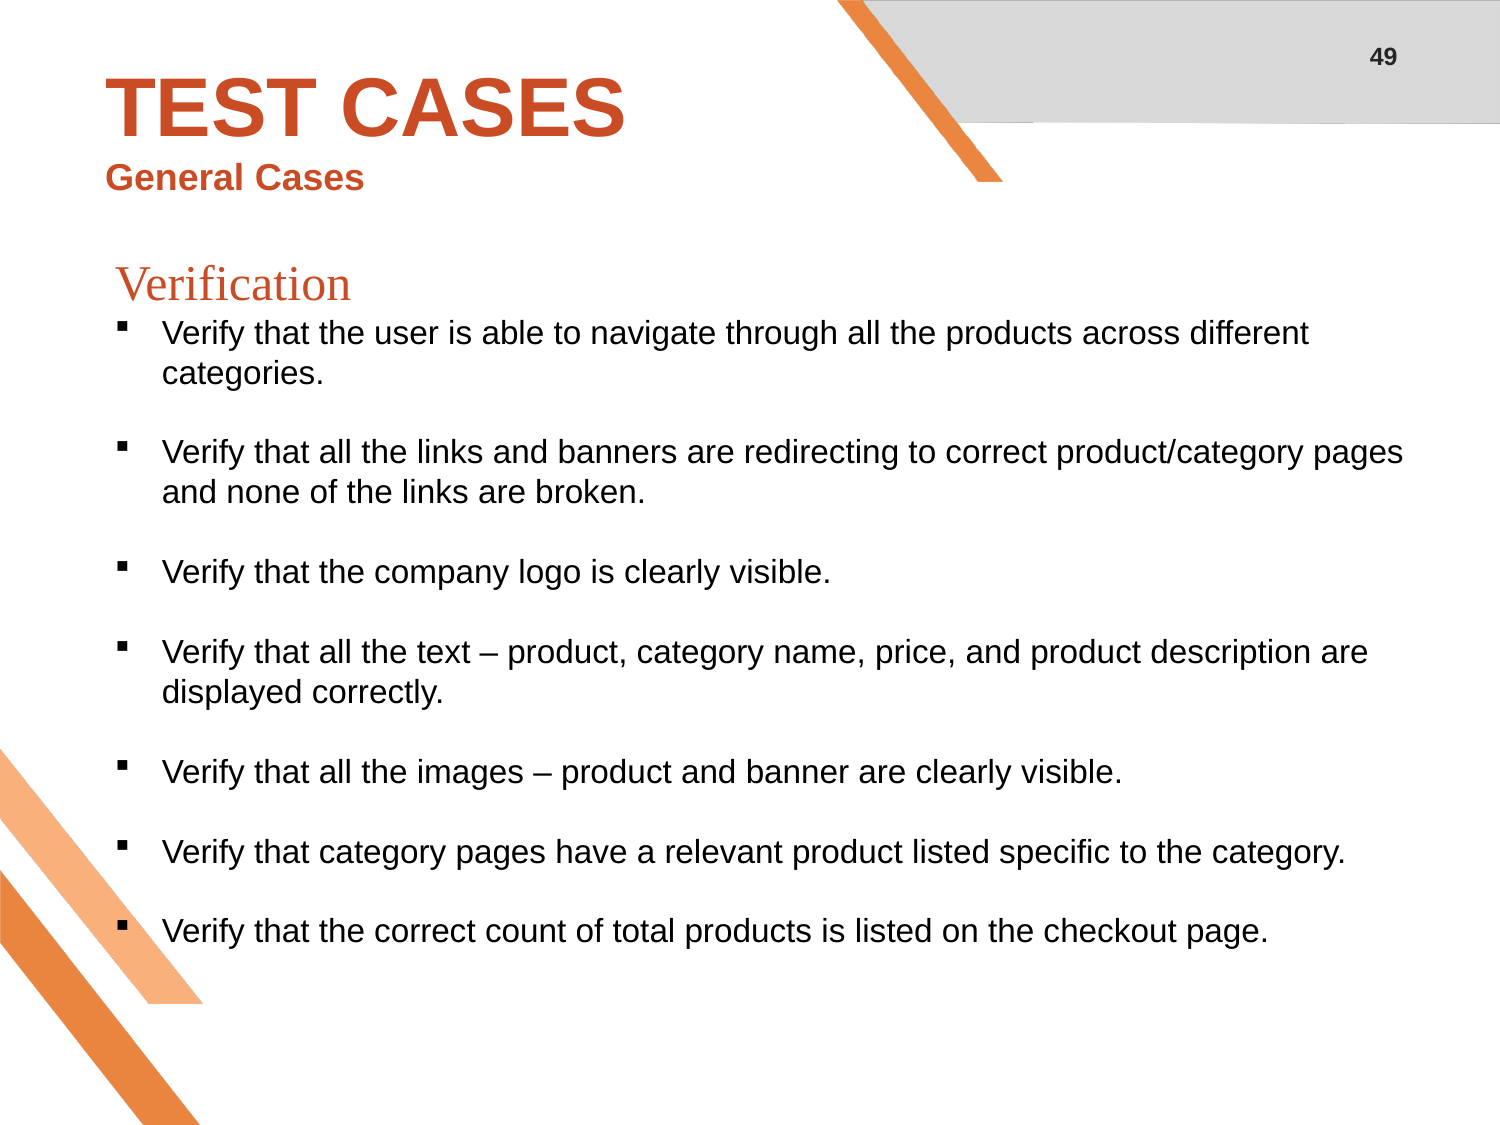

49
# TEST CASES General Cases
Verification
Verify that the user is able to navigate through all the products across different categories.

Verify that all the links and banners are redirecting to correct product/category pages and none of the links are broken.

Verify that the company logo is clearly visible.

Verify that all the text – product, category name, price, and product description are displayed correctly.

Verify that all the images – product and banner are clearly visible.

Verify that category pages have a relevant product listed specific to the category.

Verify that the correct count of total products is listed on the checkout page.